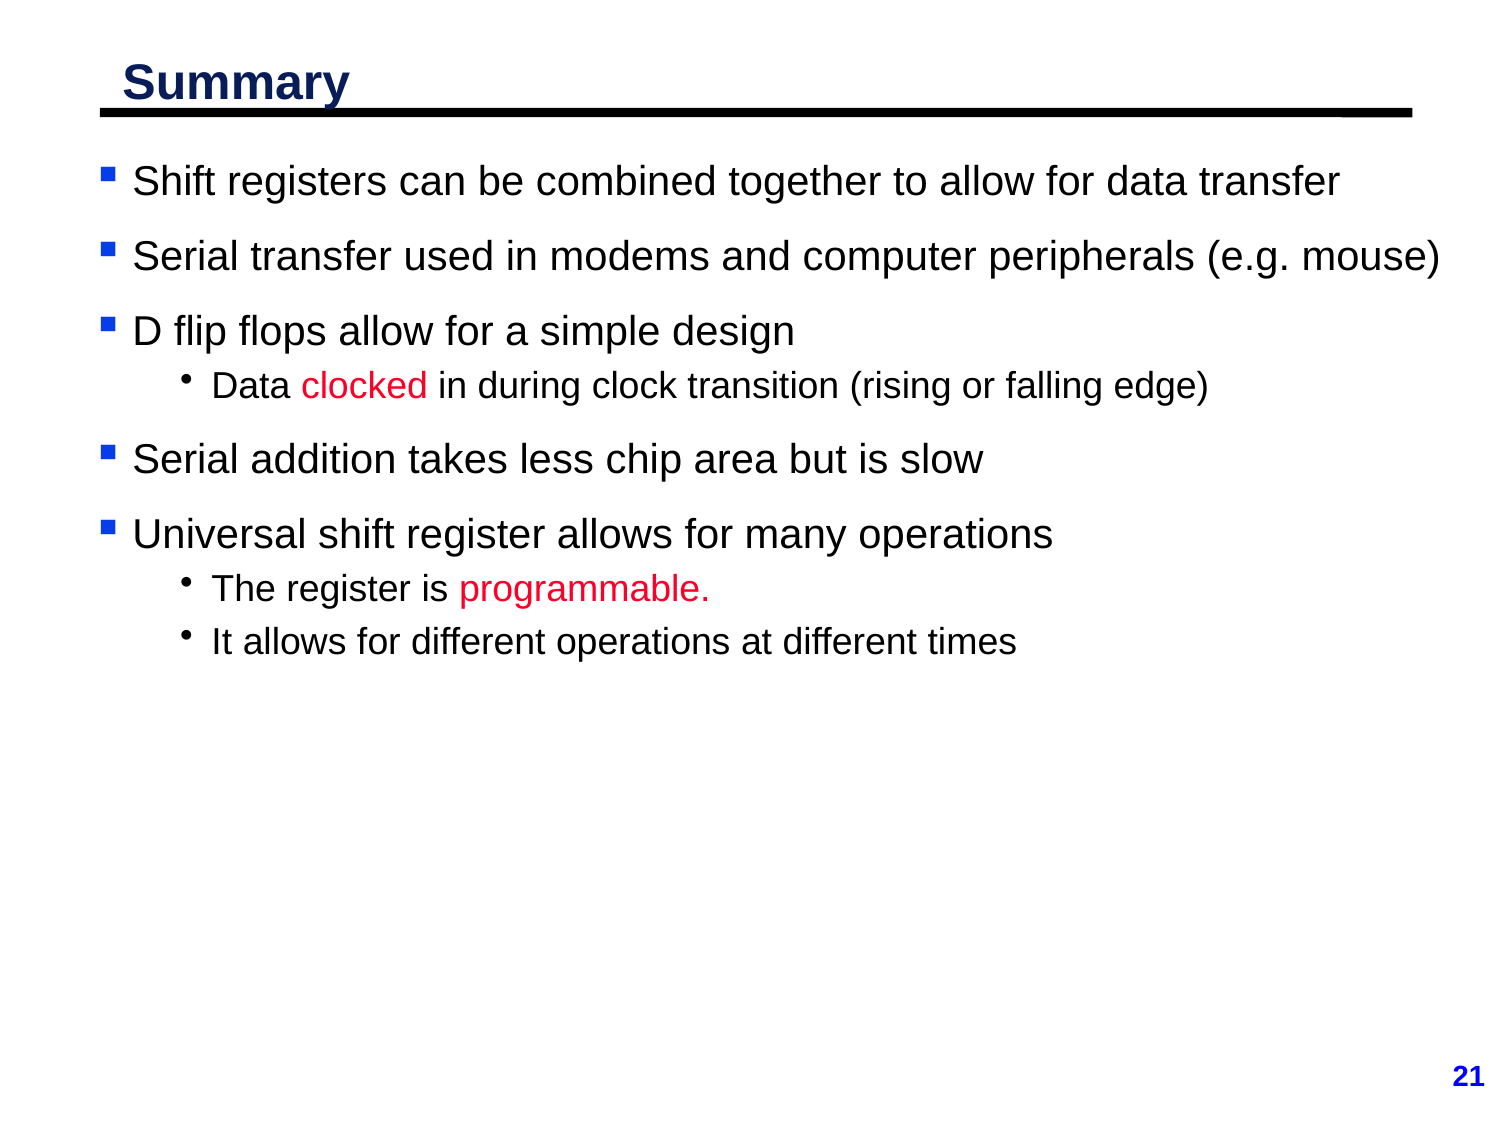

# Summary
Shift registers can be combined together to allow for data transfer
Serial transfer used in modems and computer peripherals (e.g. mouse)
D flip flops allow for a simple design
Data clocked in during clock transition (rising or falling edge)
Serial addition takes less chip area but is slow
Universal shift register allows for many operations
The register is programmable.
It allows for different operations at different times
21